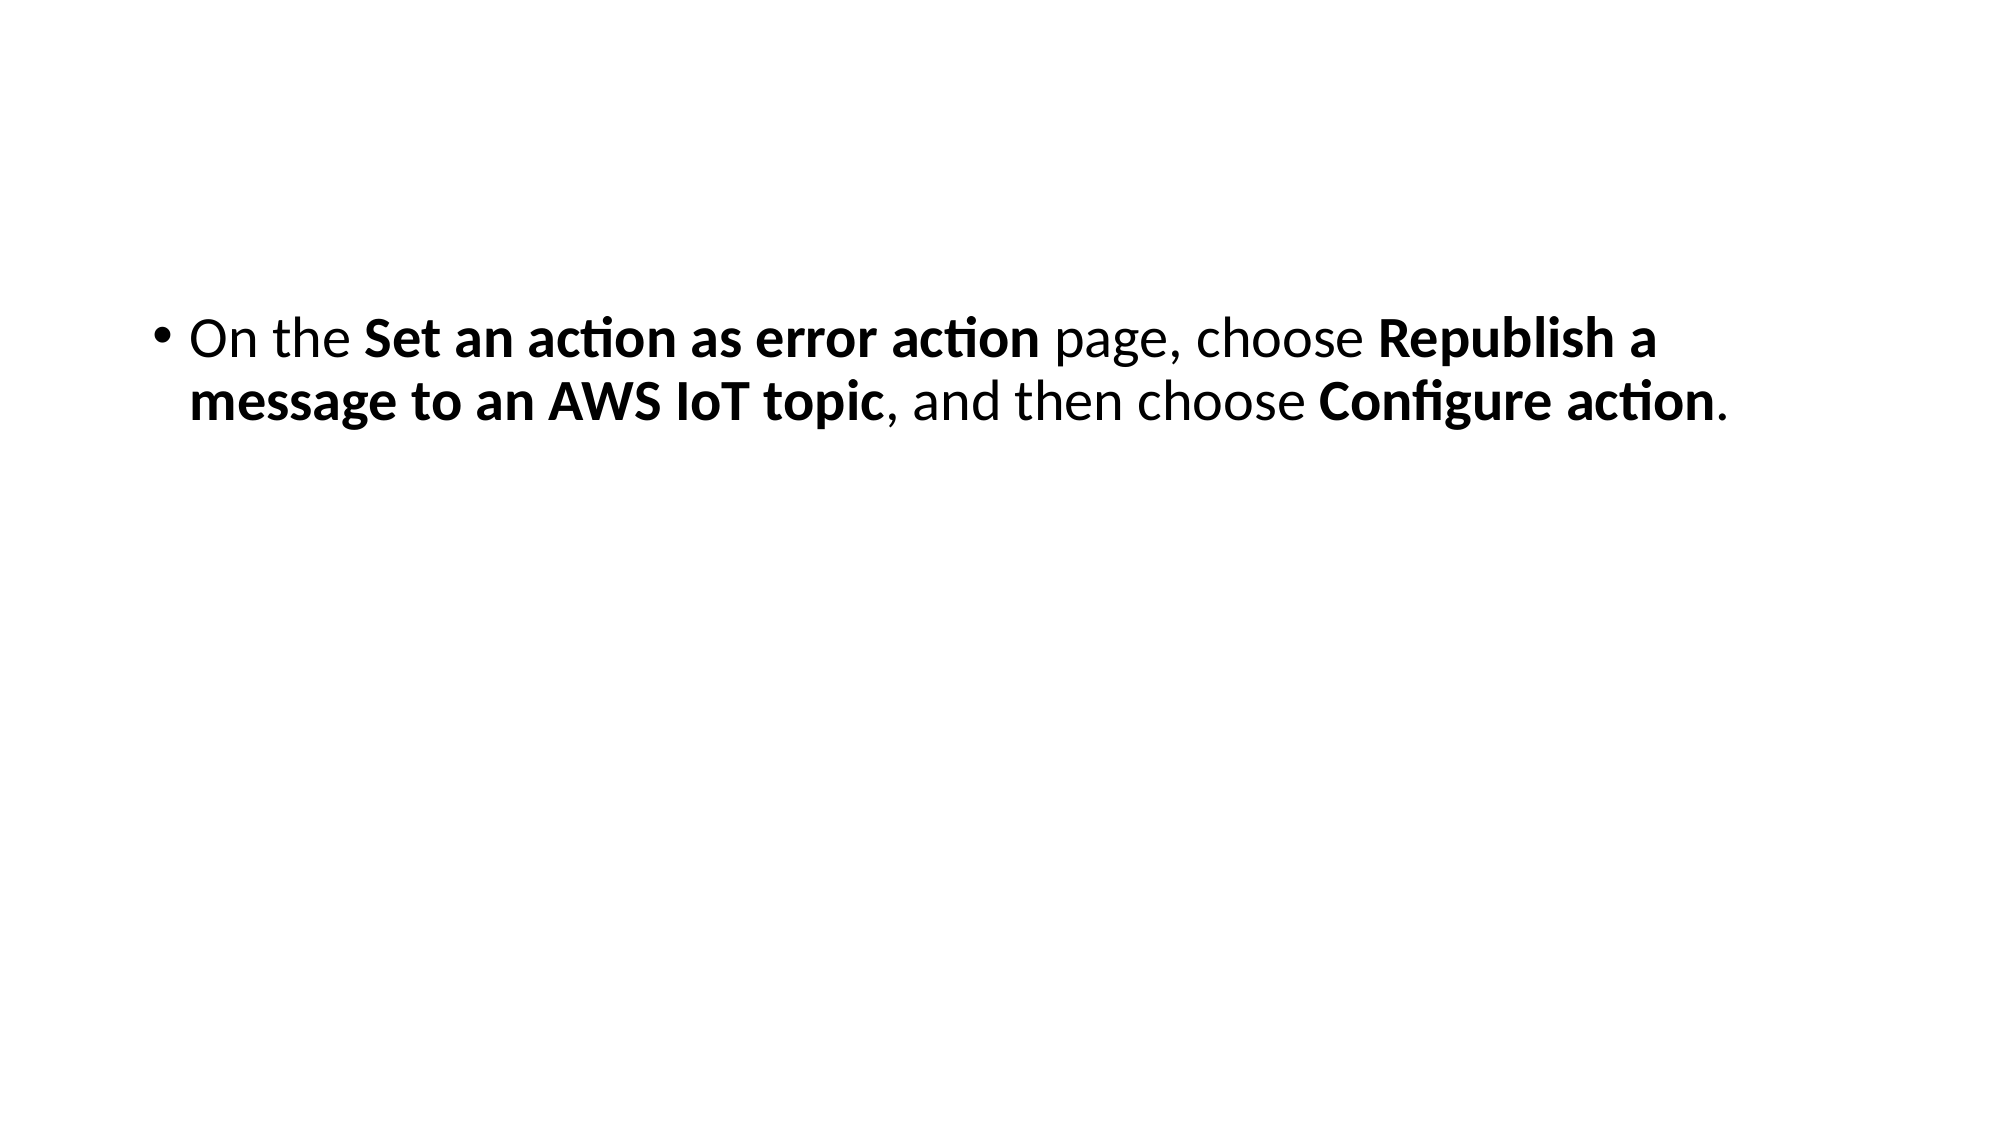

#
On the Set an action as error action page, choose Republish a message to an AWS IoT topic, and then choose Configure action.